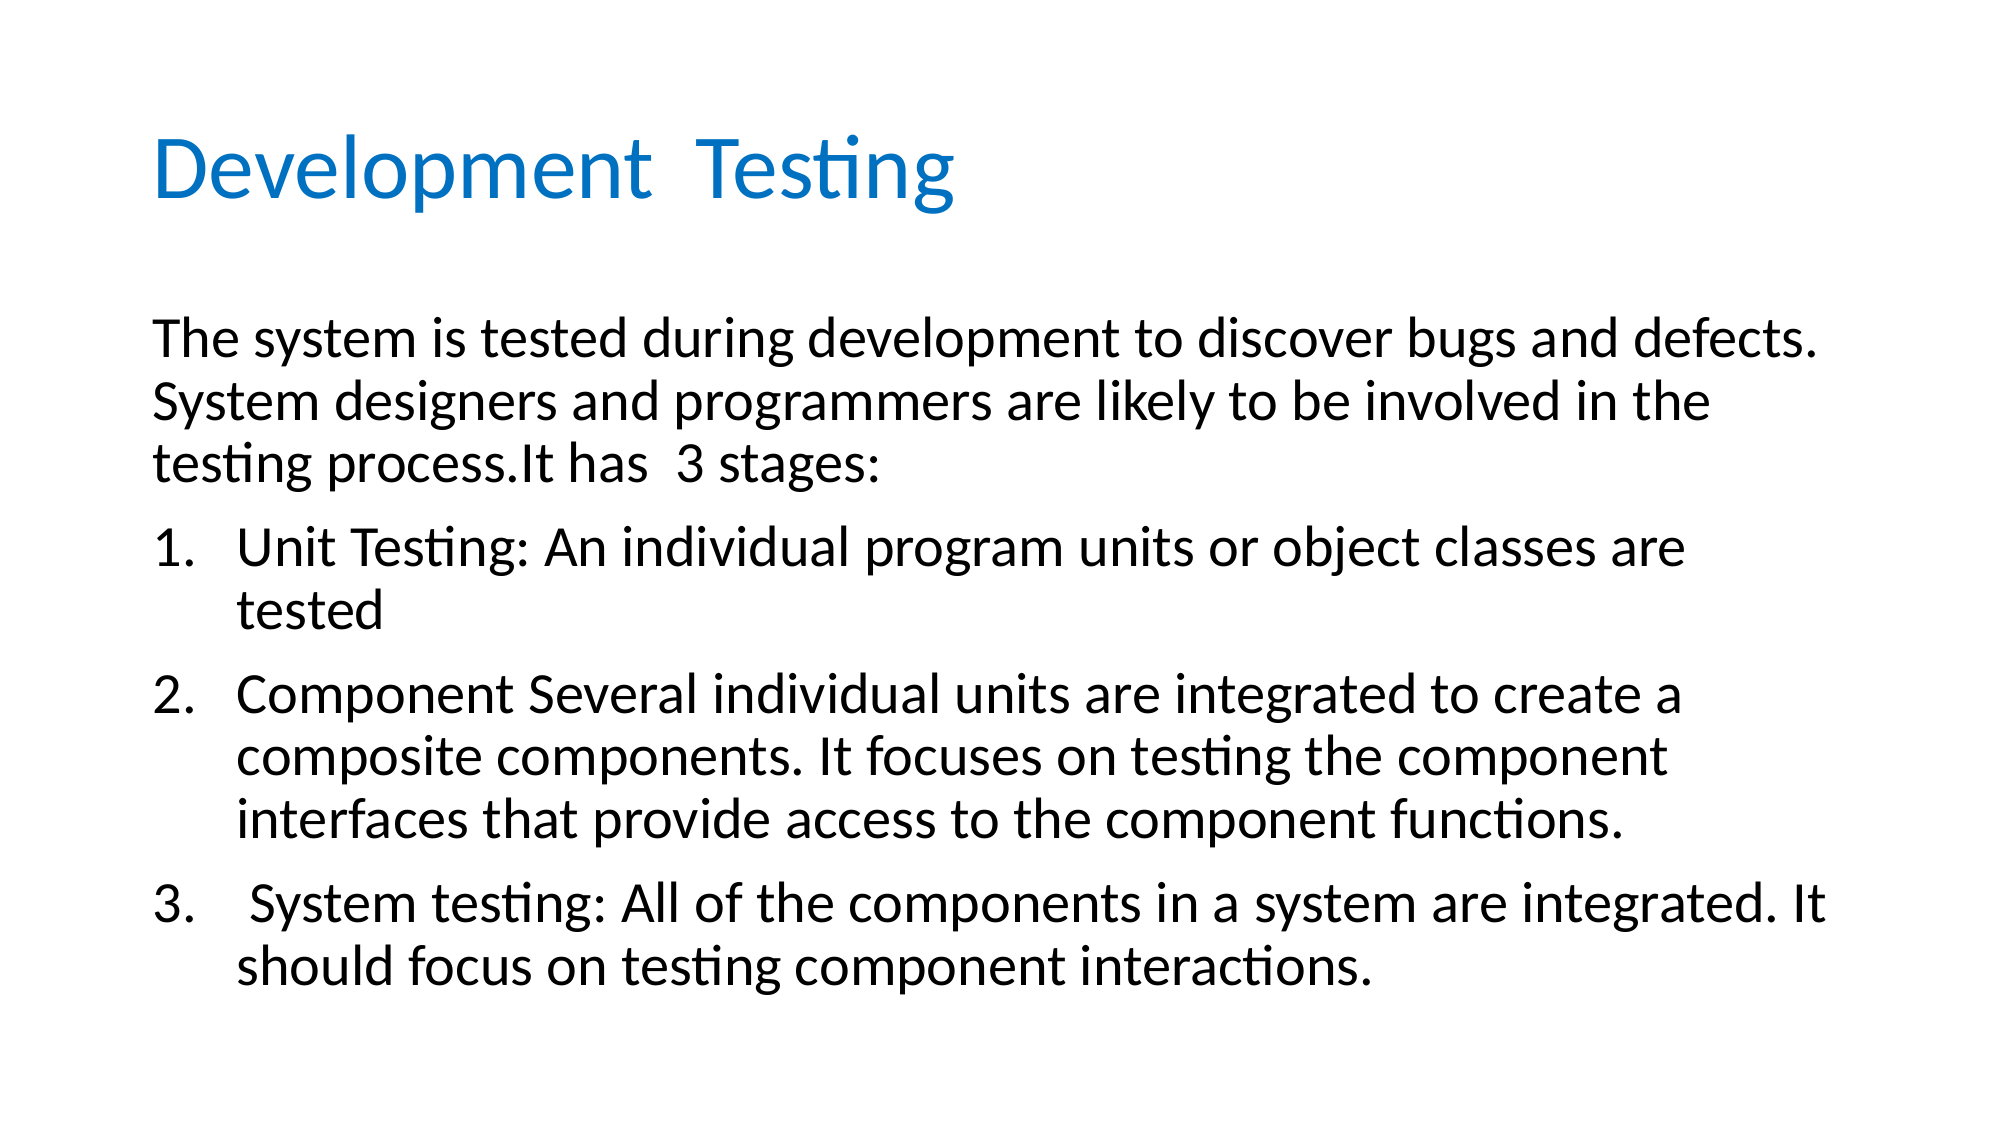

# Development  Testing
The system is tested during development to discover bugs and defects. System designers and programmers are likely to be involved in the testing process.It has  3 stages:
Unit Testing: An individual program units or object classes are tested
Component Several individual units are integrated to create a composite components. It focuses on testing the component interfaces that provide access to the component functions.
 System testing: All of the components in a system are integrated. It should focus on testing component interactions.